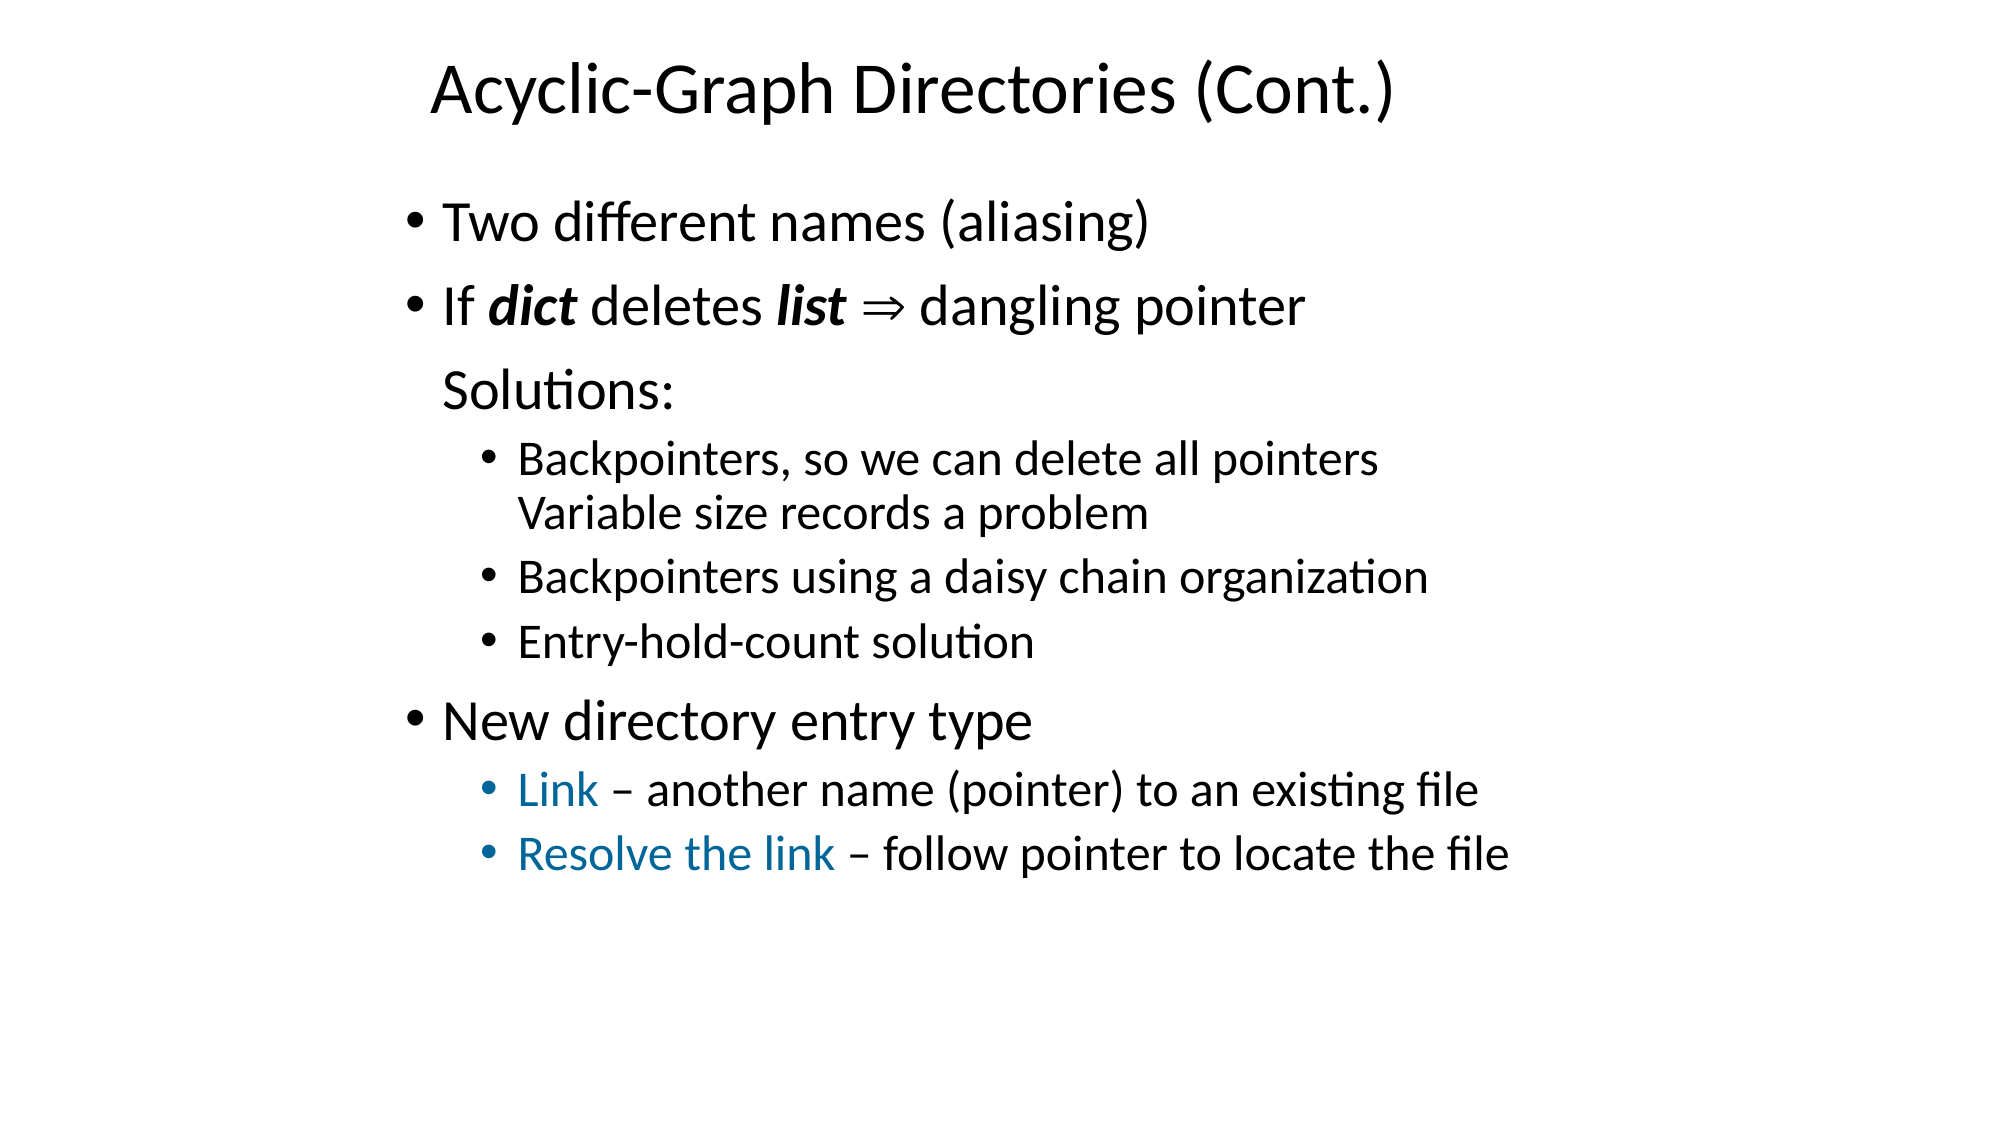

# Acyclic-Graph Directories (Cont.)
Two different names (aliasing)
If dict deletes list ⇒ dangling pointer
	Solutions:
Backpointers, so we can delete all pointers
Variable size records a problem
Backpointers using a daisy chain organization
Entry-hold-count solution
New directory entry type
Link – another name (pointer) to an existing file
Resolve the link – follow pointer to locate the file